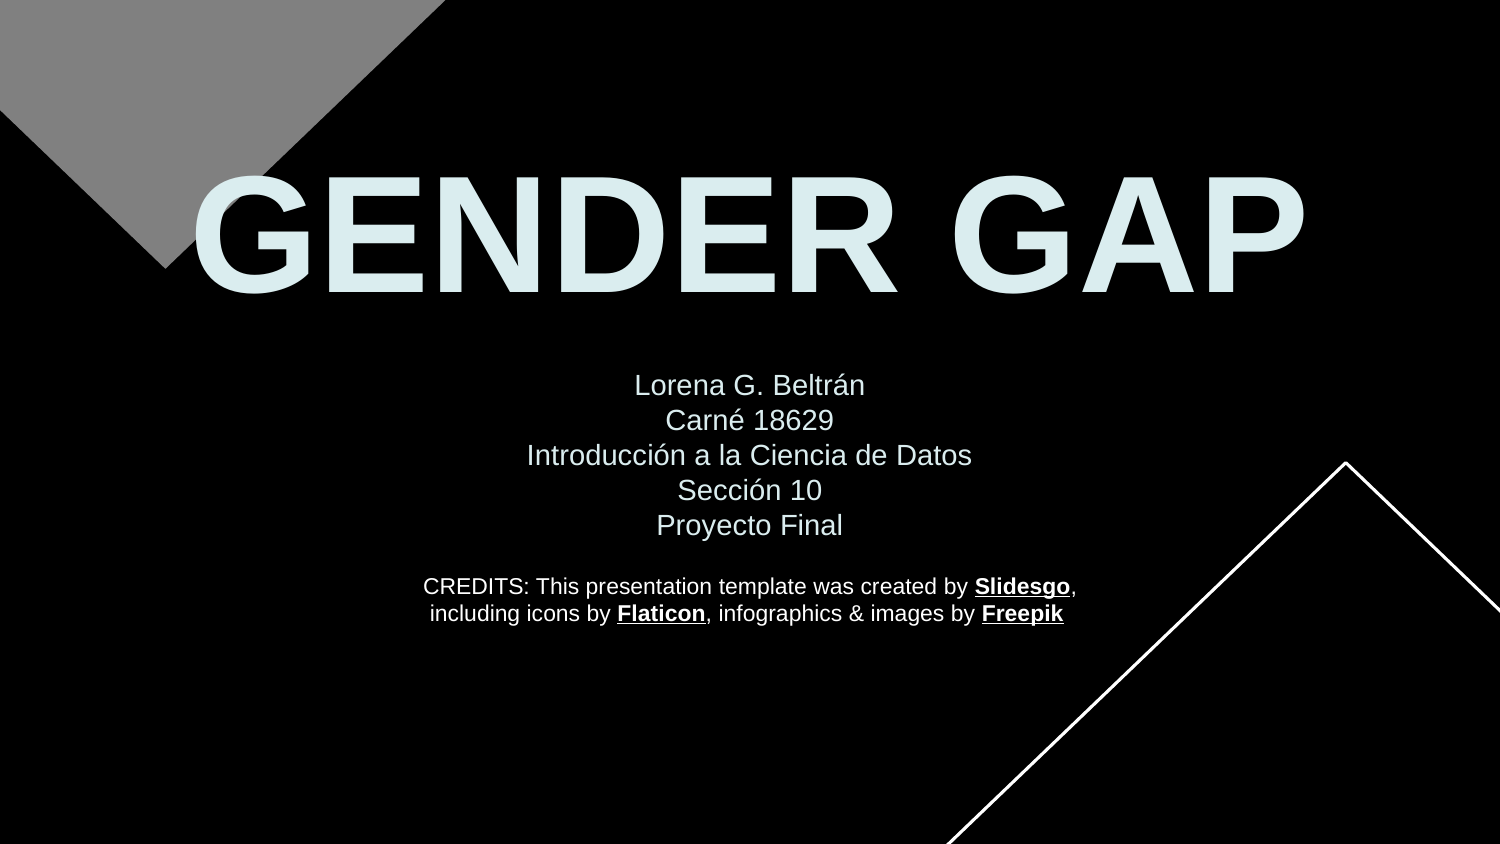

# GENDER GAP

Lorena G. Beltrán
Carné 18629
Introducción a la Ciencia de Datos
Sección 10
Proyecto Final